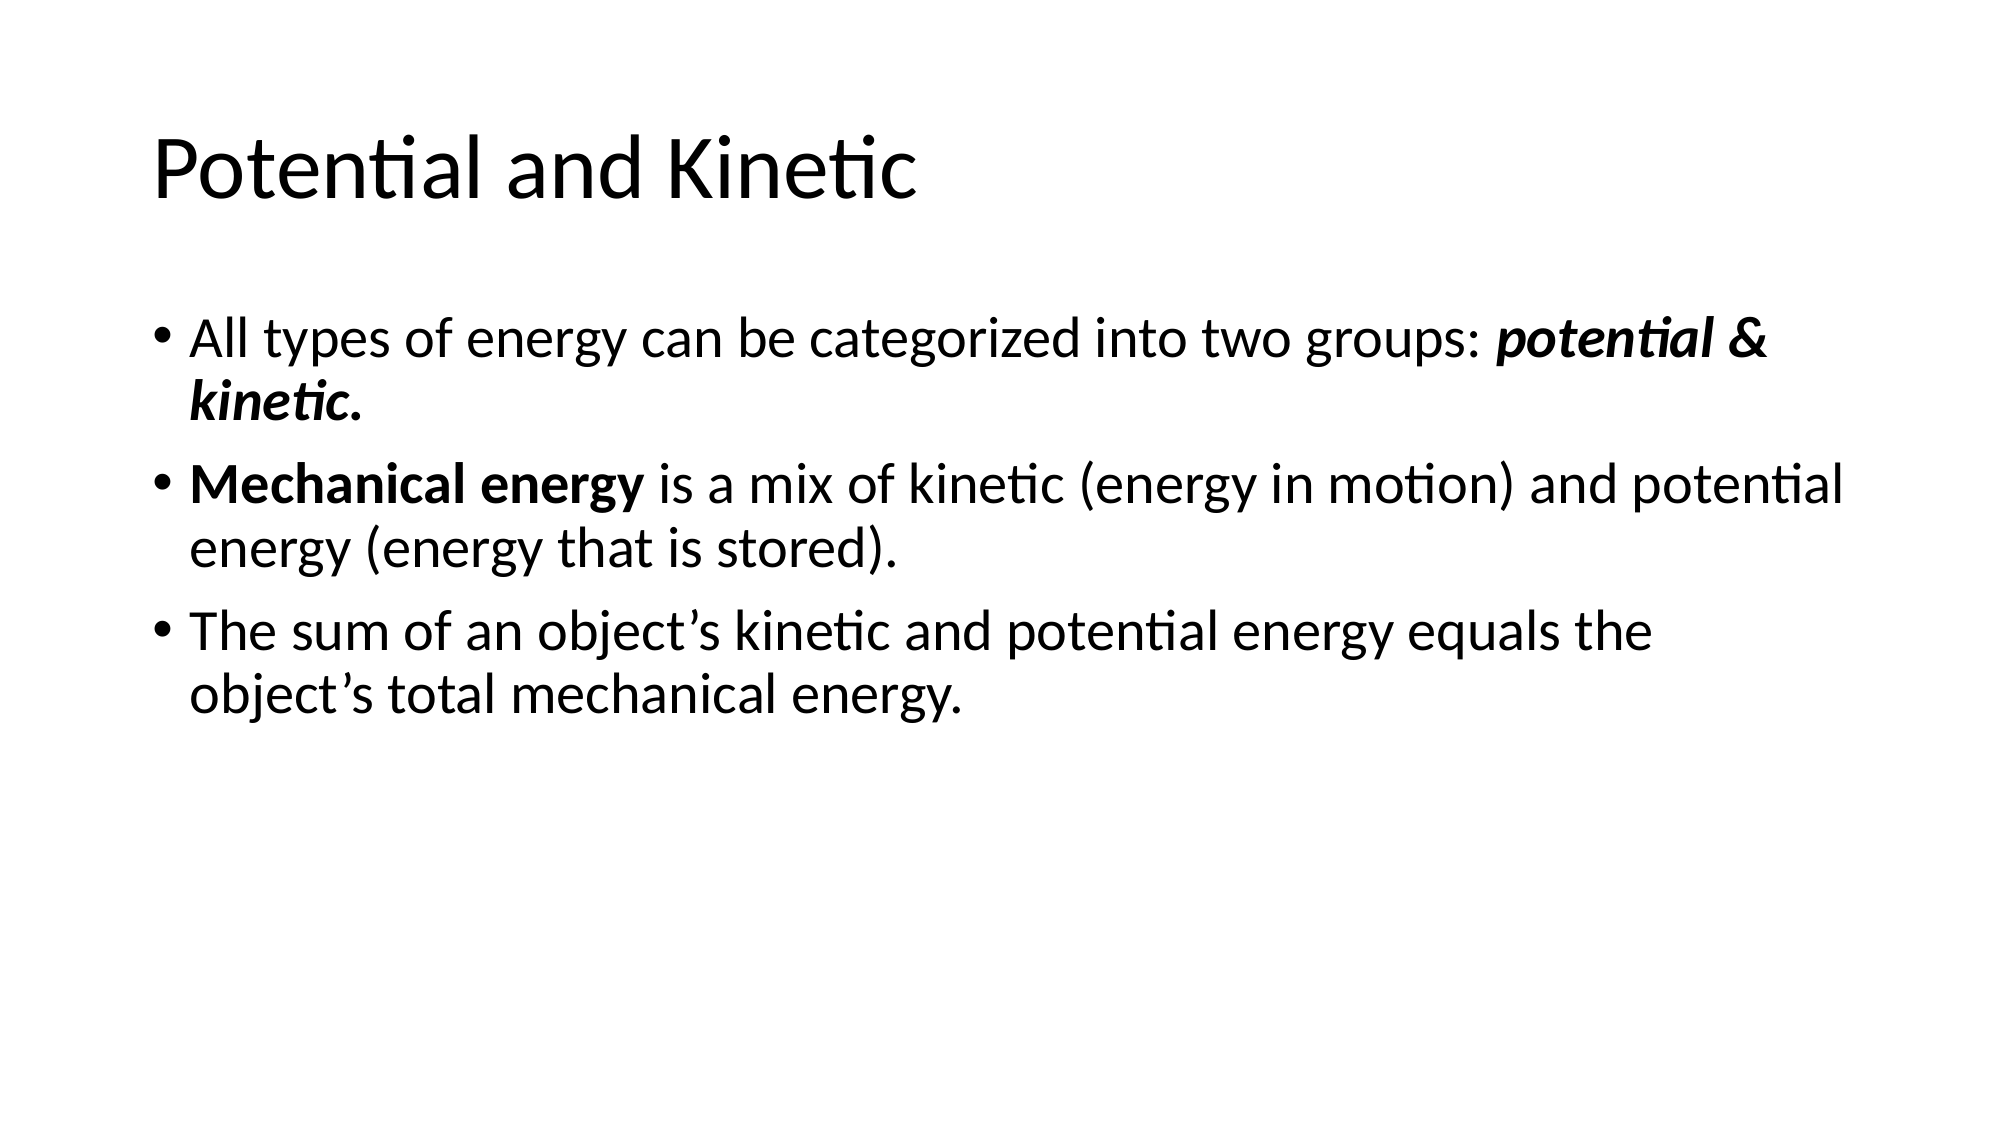

# Potential and Kinetic
All types of energy can be categorized into two groups: potential & kinetic.
Mechanical energy is a mix of kinetic (energy in motion) and potential energy (energy that is stored).
The sum of an object’s kinetic and potential energy equals the object’s total mechanical energy.